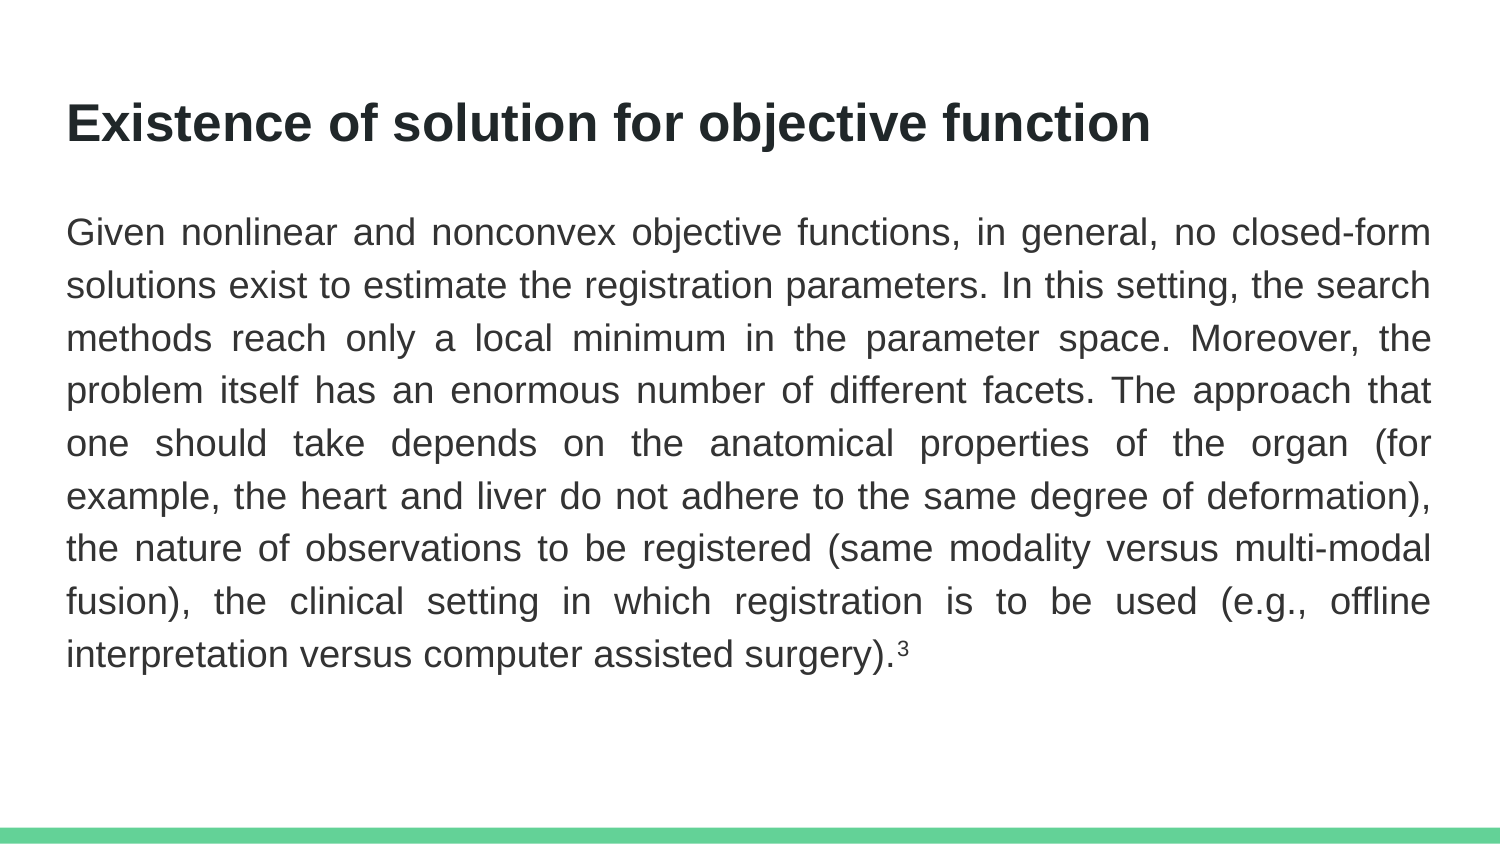

# Existence of solution for objective function
Given nonlinear and nonconvex objective functions, in general, no closed-form solutions exist to estimate the registration parameters. In this setting, the search methods reach only a local minimum in the parameter space. Moreover, the problem itself has an enormous number of different facets. The approach that one should take depends on the anatomical properties of the organ (for example, the heart and liver do not adhere to the same degree of deformation), the nature of observations to be registered (same modality versus multi-modal fusion), the clinical setting in which registration is to be used (e.g., offline interpretation versus computer assisted surgery).3